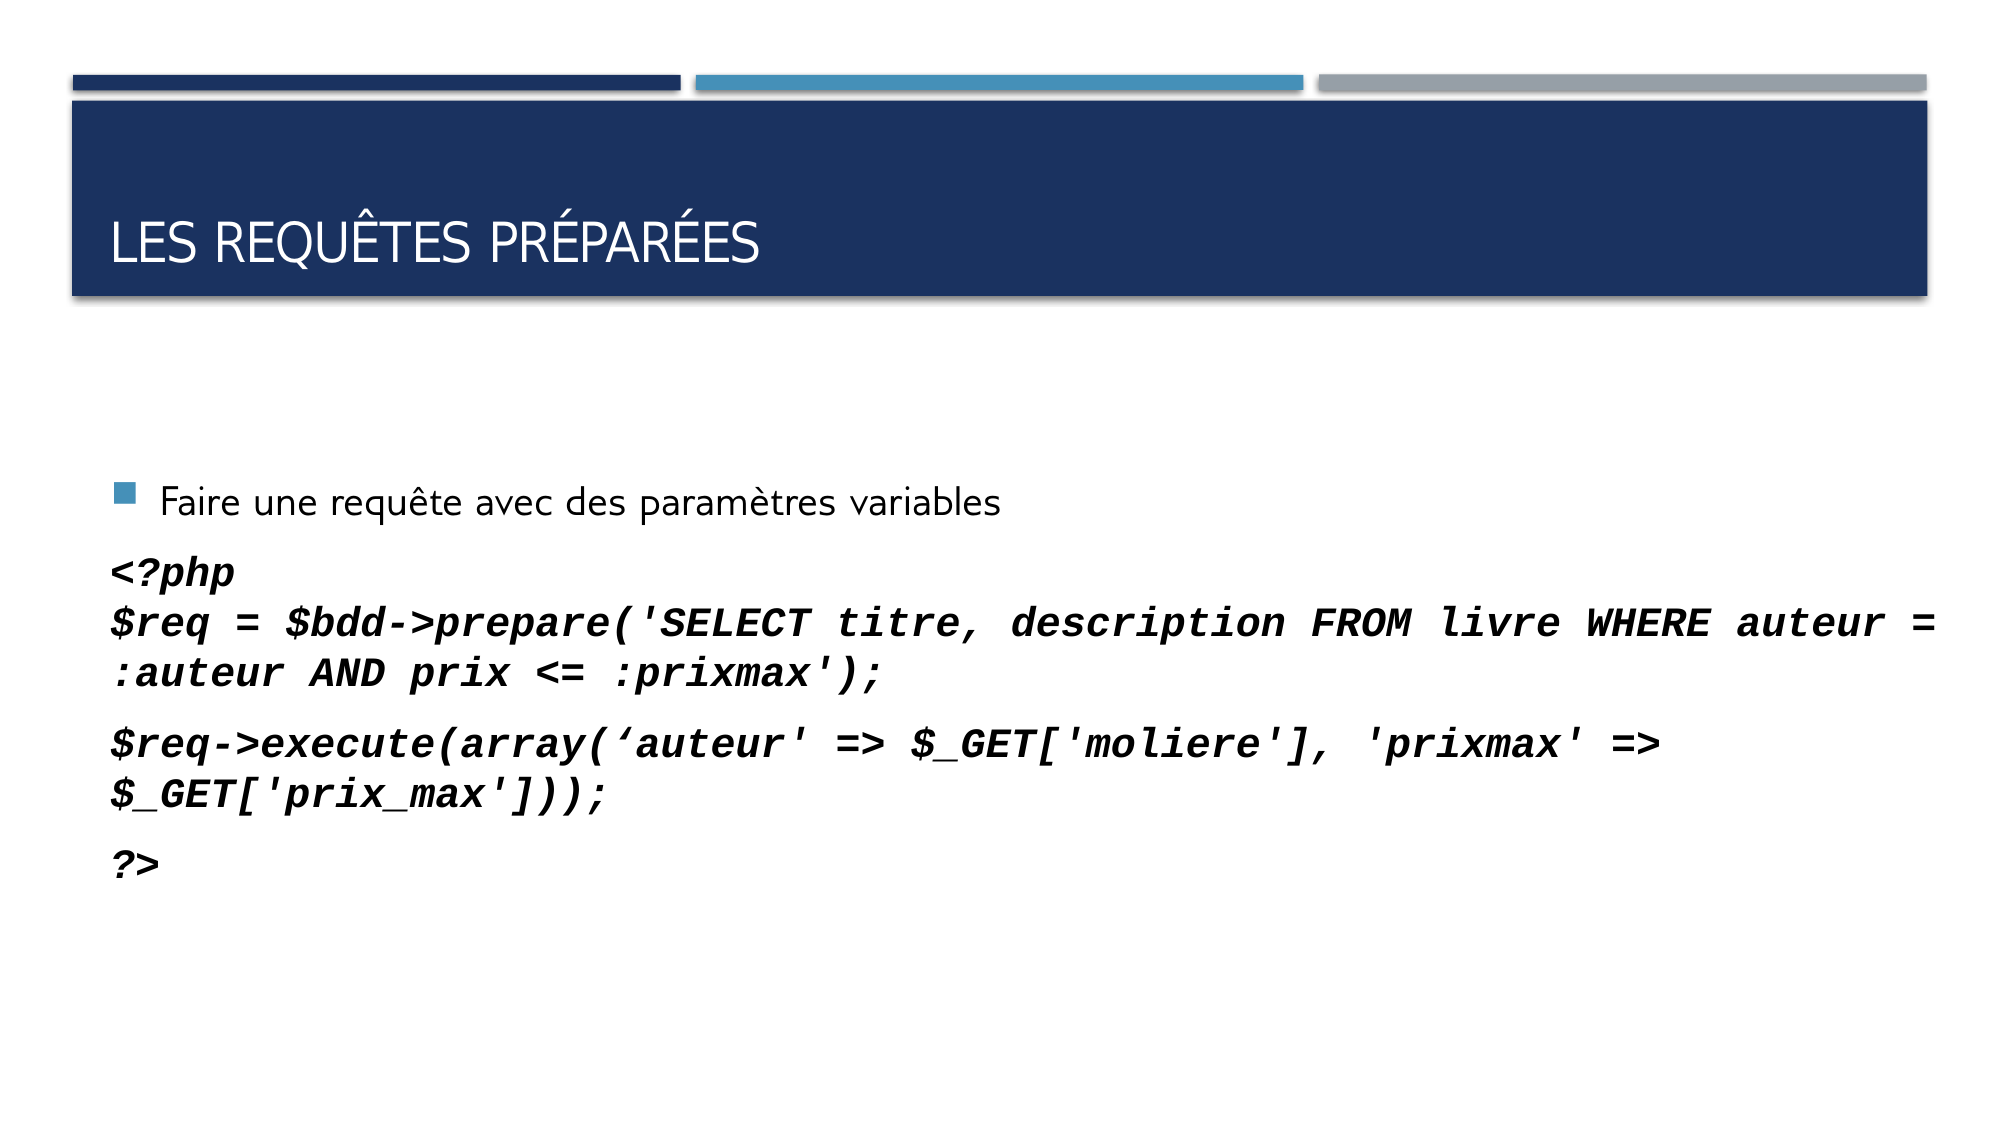

# Les requêtes préparées
Faire une requête avec des paramètres variables
<?php
$req = $bdd->prepare('SELECT titre, description FROM livre WHERE auteur = :auteur AND prix <= :prixmax');
$req->execute(array(‘auteur' => $_GET['moliere'], 'prixmax' => $_GET['prix_max']));
?>